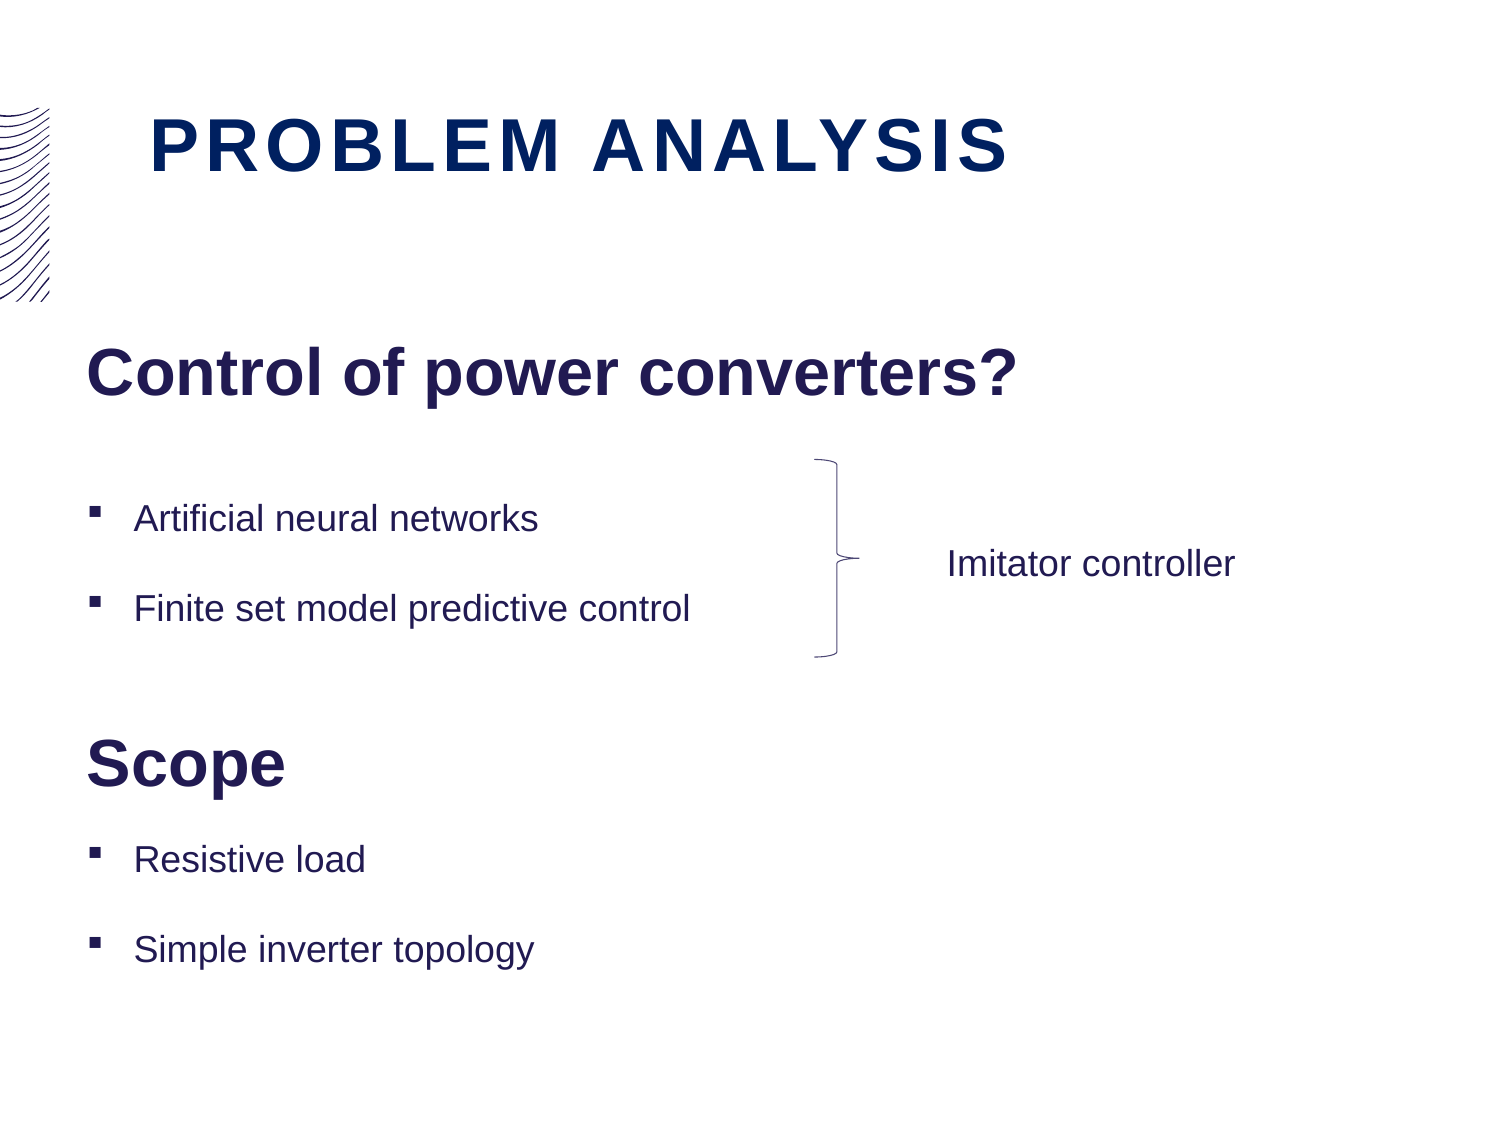

# PROBLEM ANALYSIS
Control of power converters?

Artificial neural networks

Finite set model predictive control
Imitator controller
Scope
Resistive load

Simple inverter topology